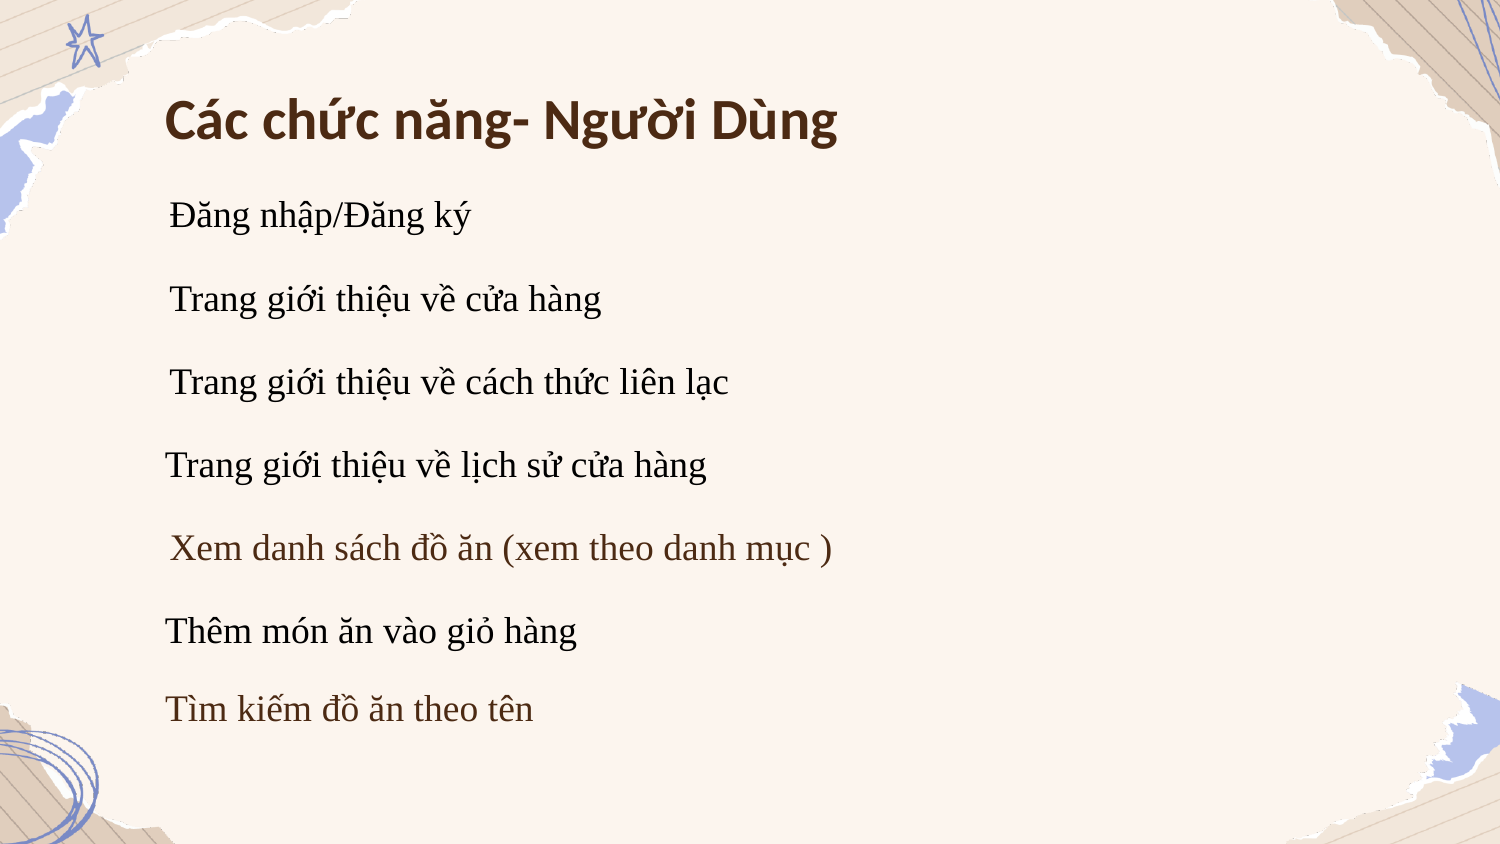

Các chức năng- Người Dùng
Đăng nhập/Đăng ký
Trang giới thiệu về cửa hàng
Trang giới thiệu về cách thức liên lạc
Trang giới thiệu về lịch sử cửa hàng
Xem danh sách đồ ăn (xem theo danh mục )
Thêm món ăn vào giỏ hàng
Tìm kiếm đồ ăn theo tên